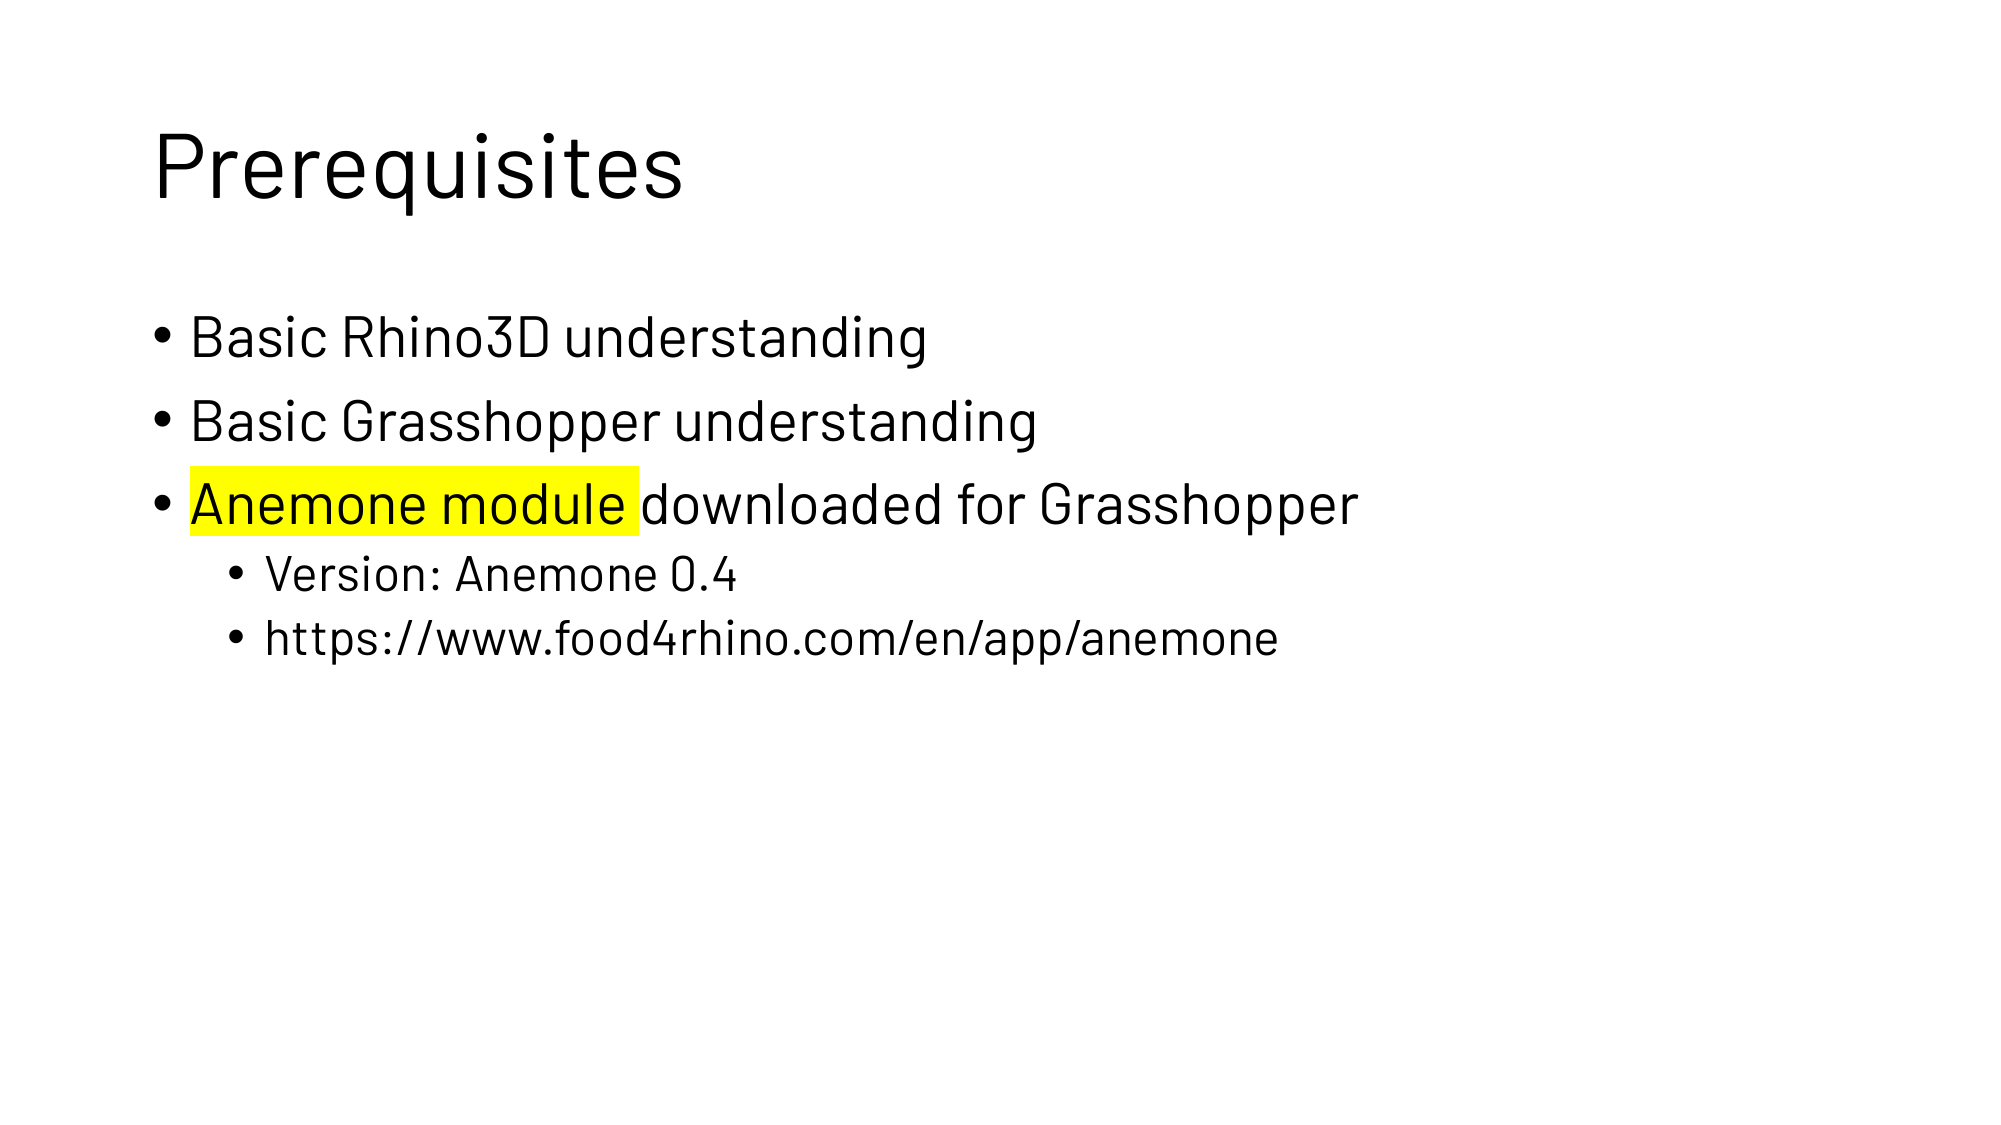

# Prerequisites
Basic Rhino3D understanding
Basic Grasshopper understanding
Anemone module downloaded for Grasshopper
Version: Anemone 0.4
https://www.food4rhino.com/en/app/anemone